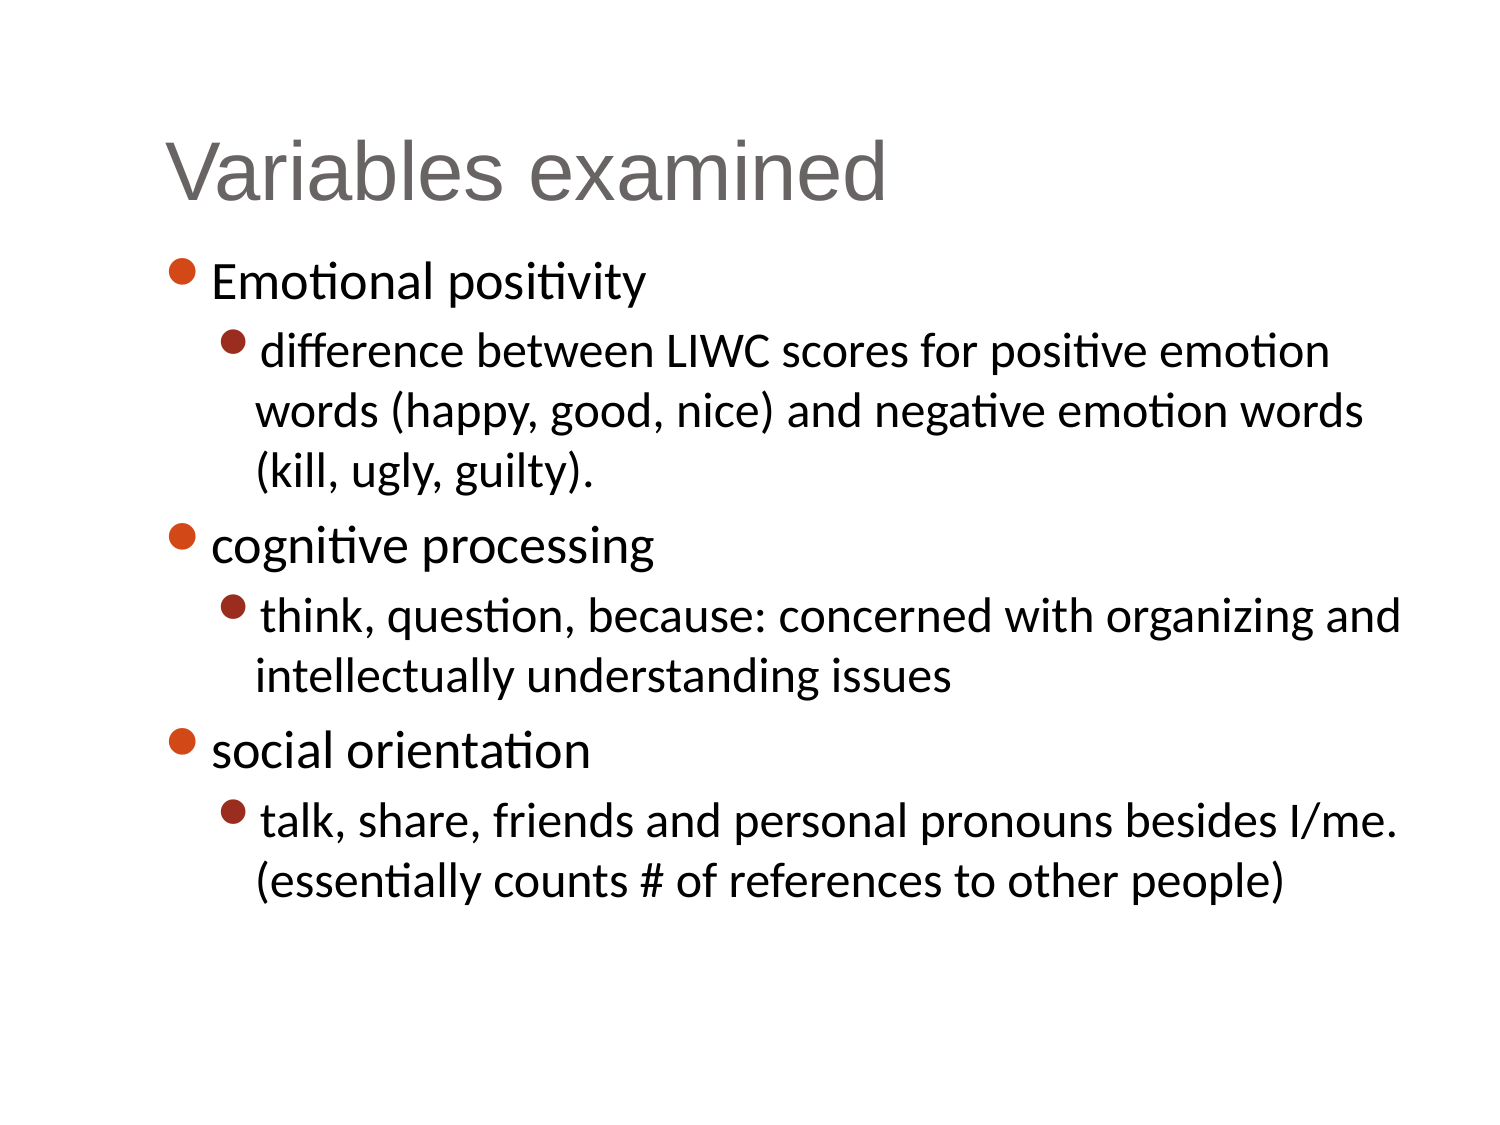

# Variables examined
Emotional positivity
difference between LIWC scores for positive emotion words (happy, good, nice) and negative emotion words (kill, ugly, guilty).
cognitive processing
think, question, because: concerned with organizing and intellectually understanding issues
social orientation
talk, share, friends and personal pronouns besides I/me. (essentially counts # of references to other people)